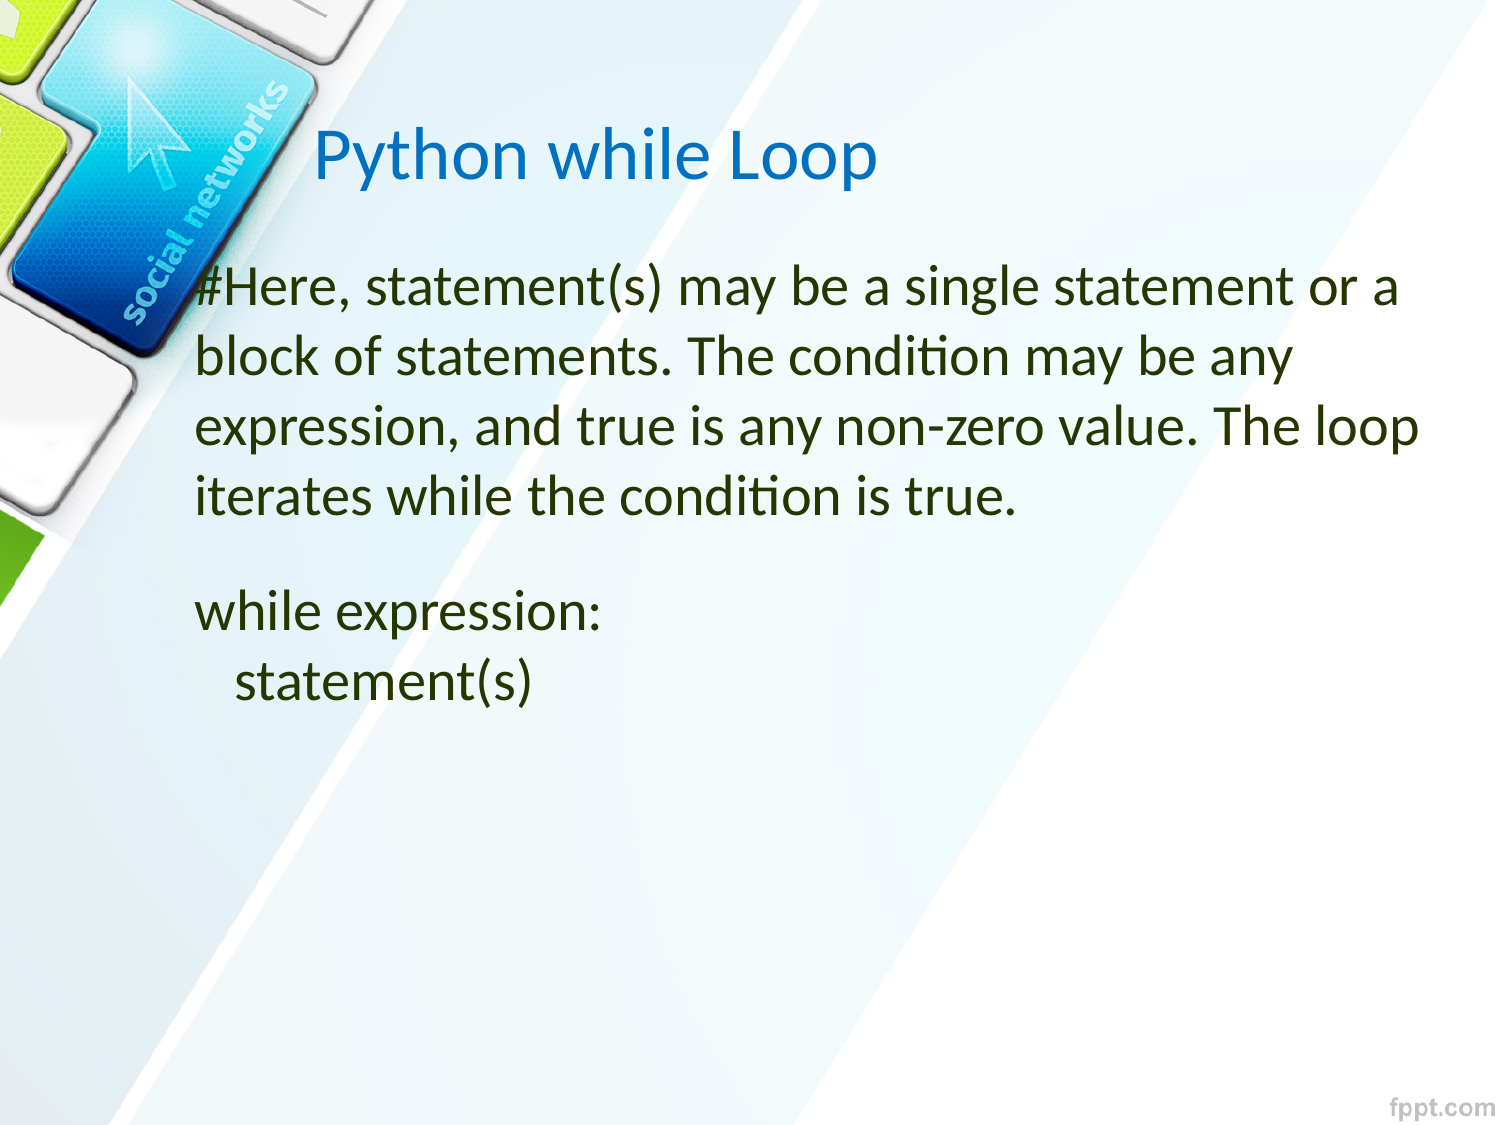

Python while Loop
#Here, statement(s) may be a single statement or a block of statements. The condition may be any expression, and true is any non-zero value. The loop iterates while the condition is true.

while expression:
   statement(s)